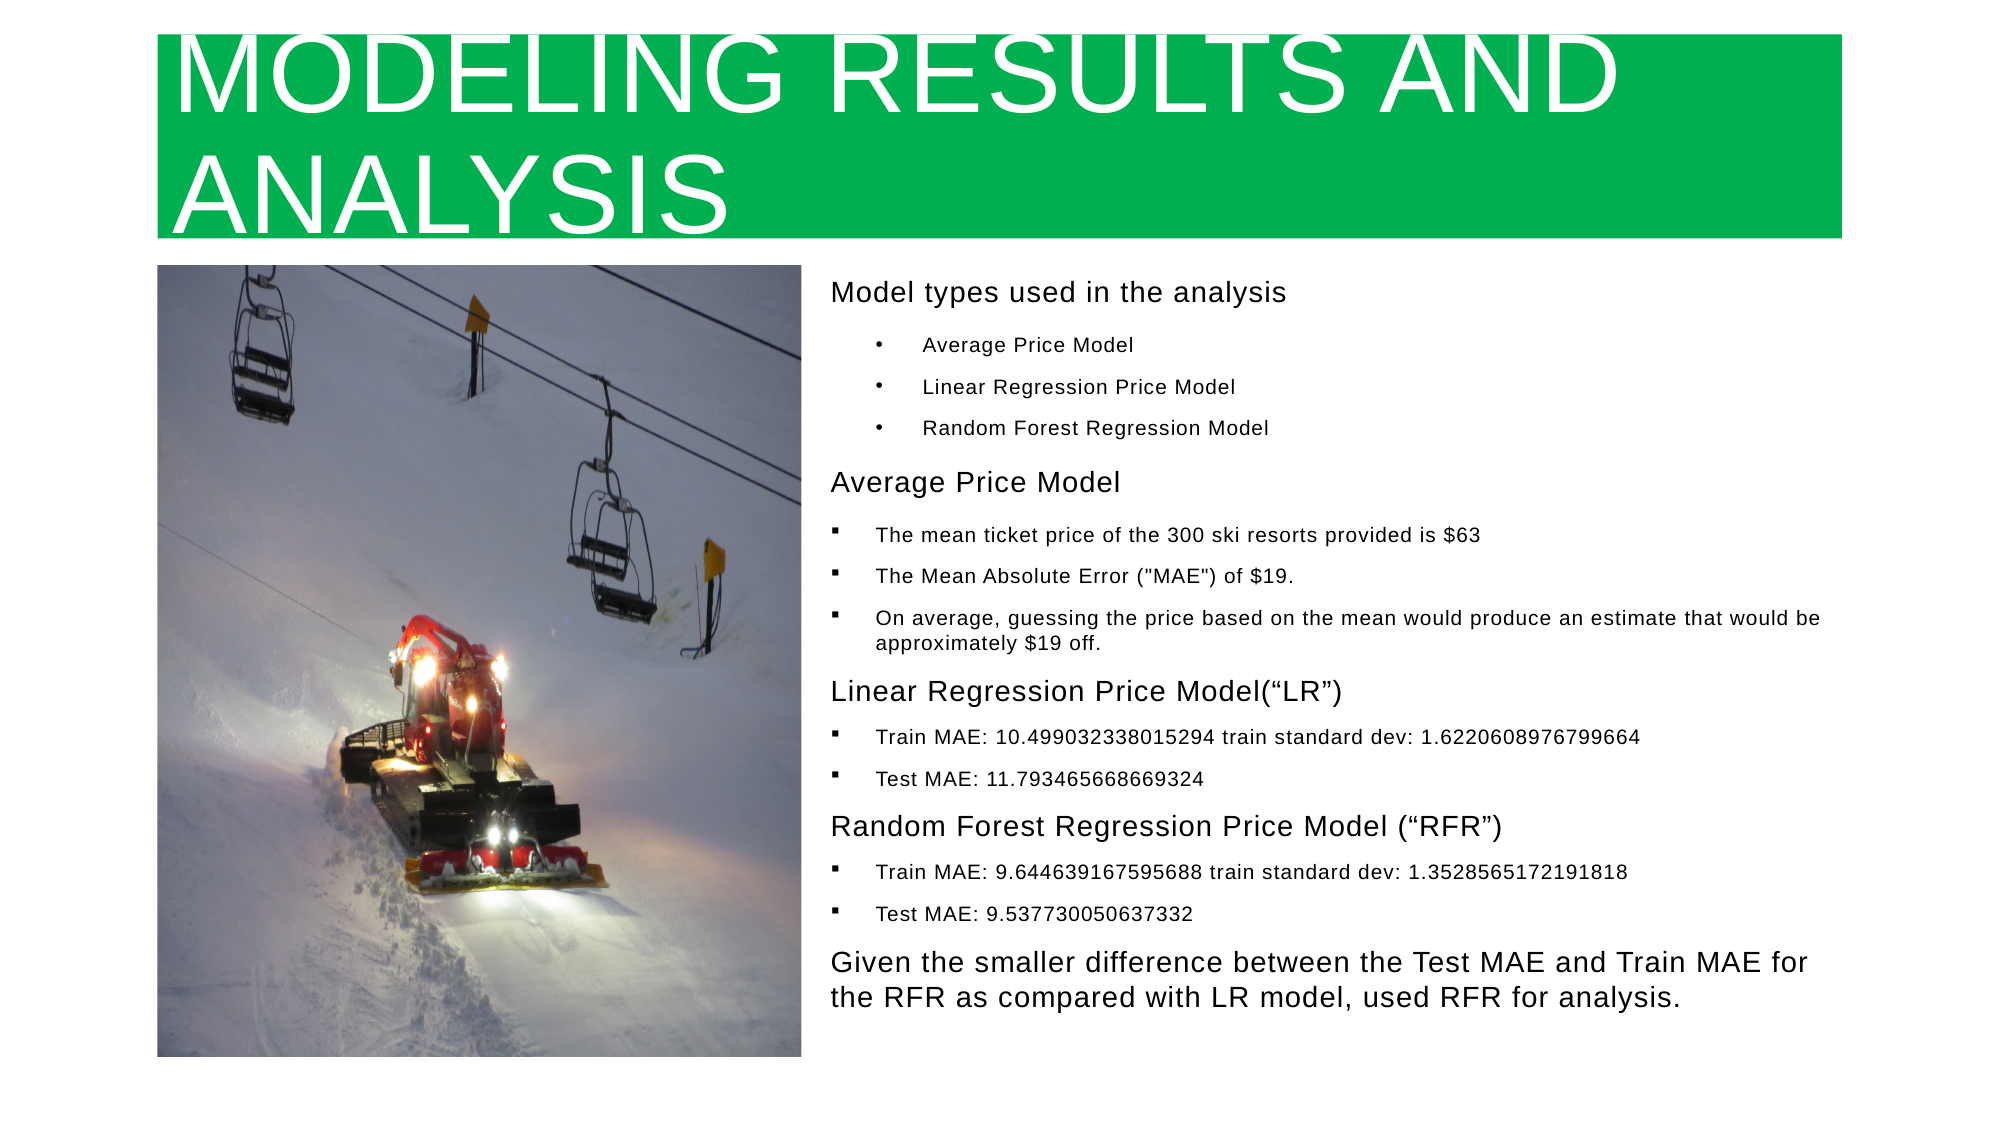

# Modeling Results and Analysis

Model types used in the analysis
Average Price Model
Linear Regression Price Model
Random Forest Regression Model
Average Price Model
The mean ticket price of the 300 ski resorts provided is $63
The Mean Absolute Error ("MAE") of $19.
On average, guessing the price based on the mean would produce an estimate that would be approximately $19 off.
Linear Regression Price Model(“LR”)
Train MAE: 10.499032338015294 train standard dev: 1.6220608976799664
Test MAE: 11.793465668669324
Random Forest Regression Price Model (“RFR”)
Train MAE: 9.644639167595688 train standard dev: 1.3528565172191818
Test MAE: 9.537730050637332
Given the smaller difference between the Test MAE and Train MAE for the RFR as compared with LR model, used RFR for analysis.